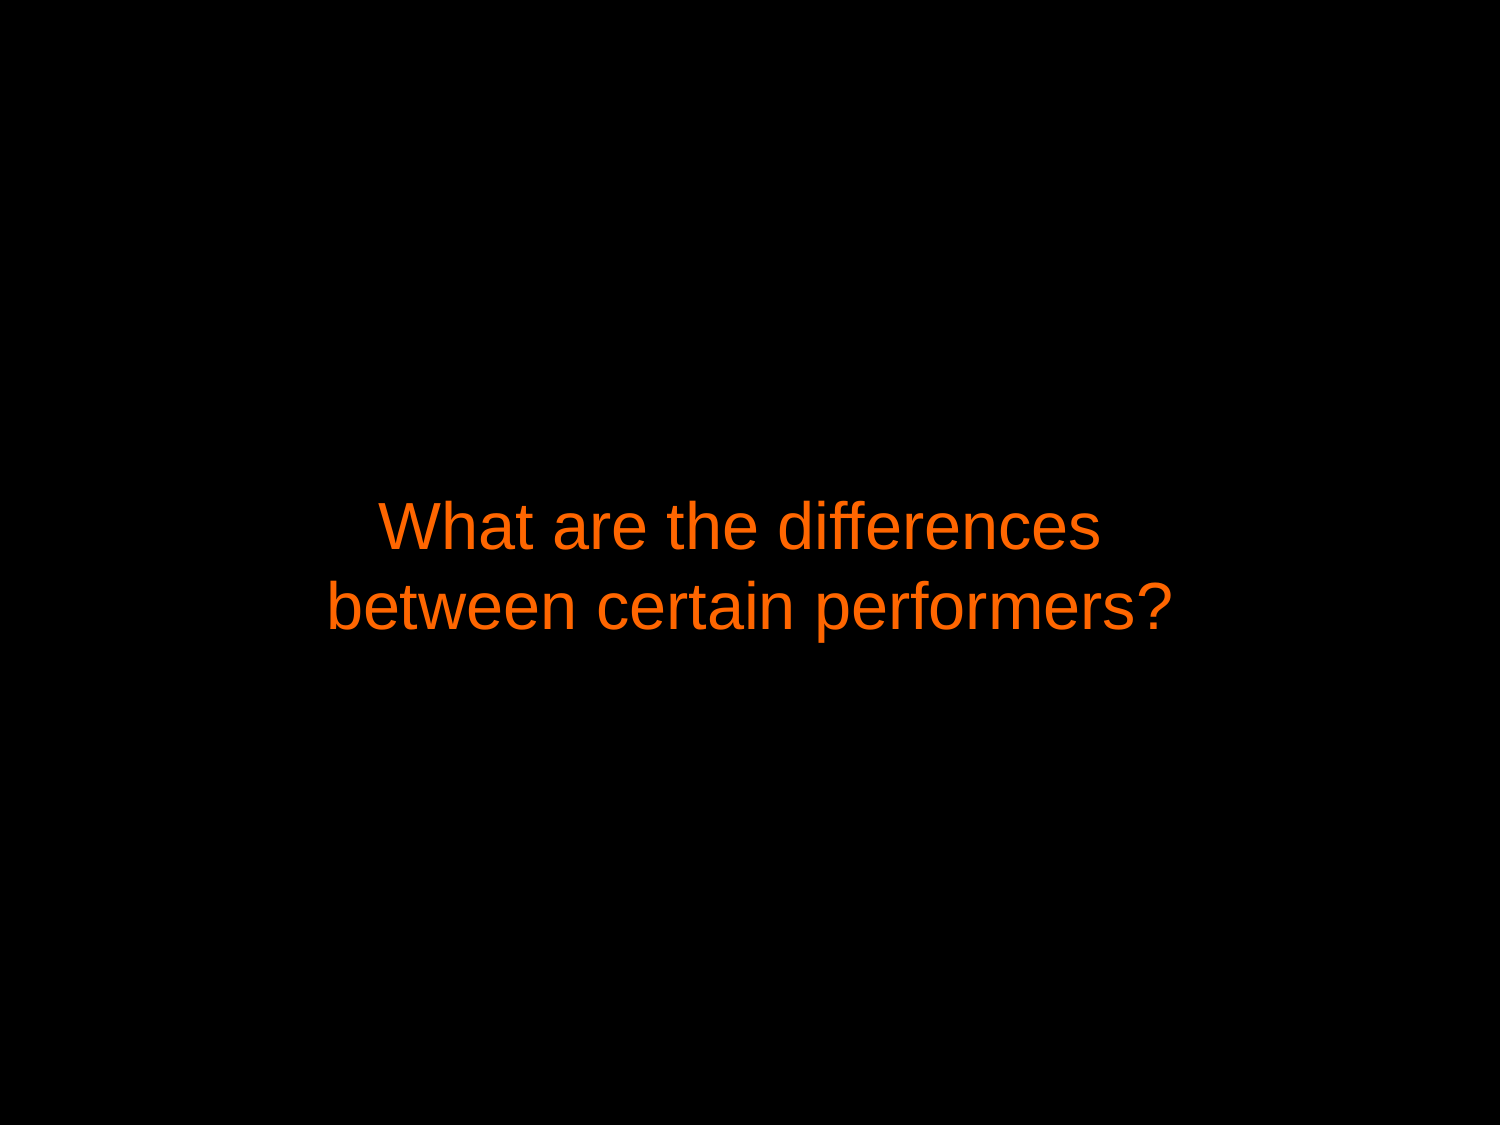

# What are the differences between certain performers?